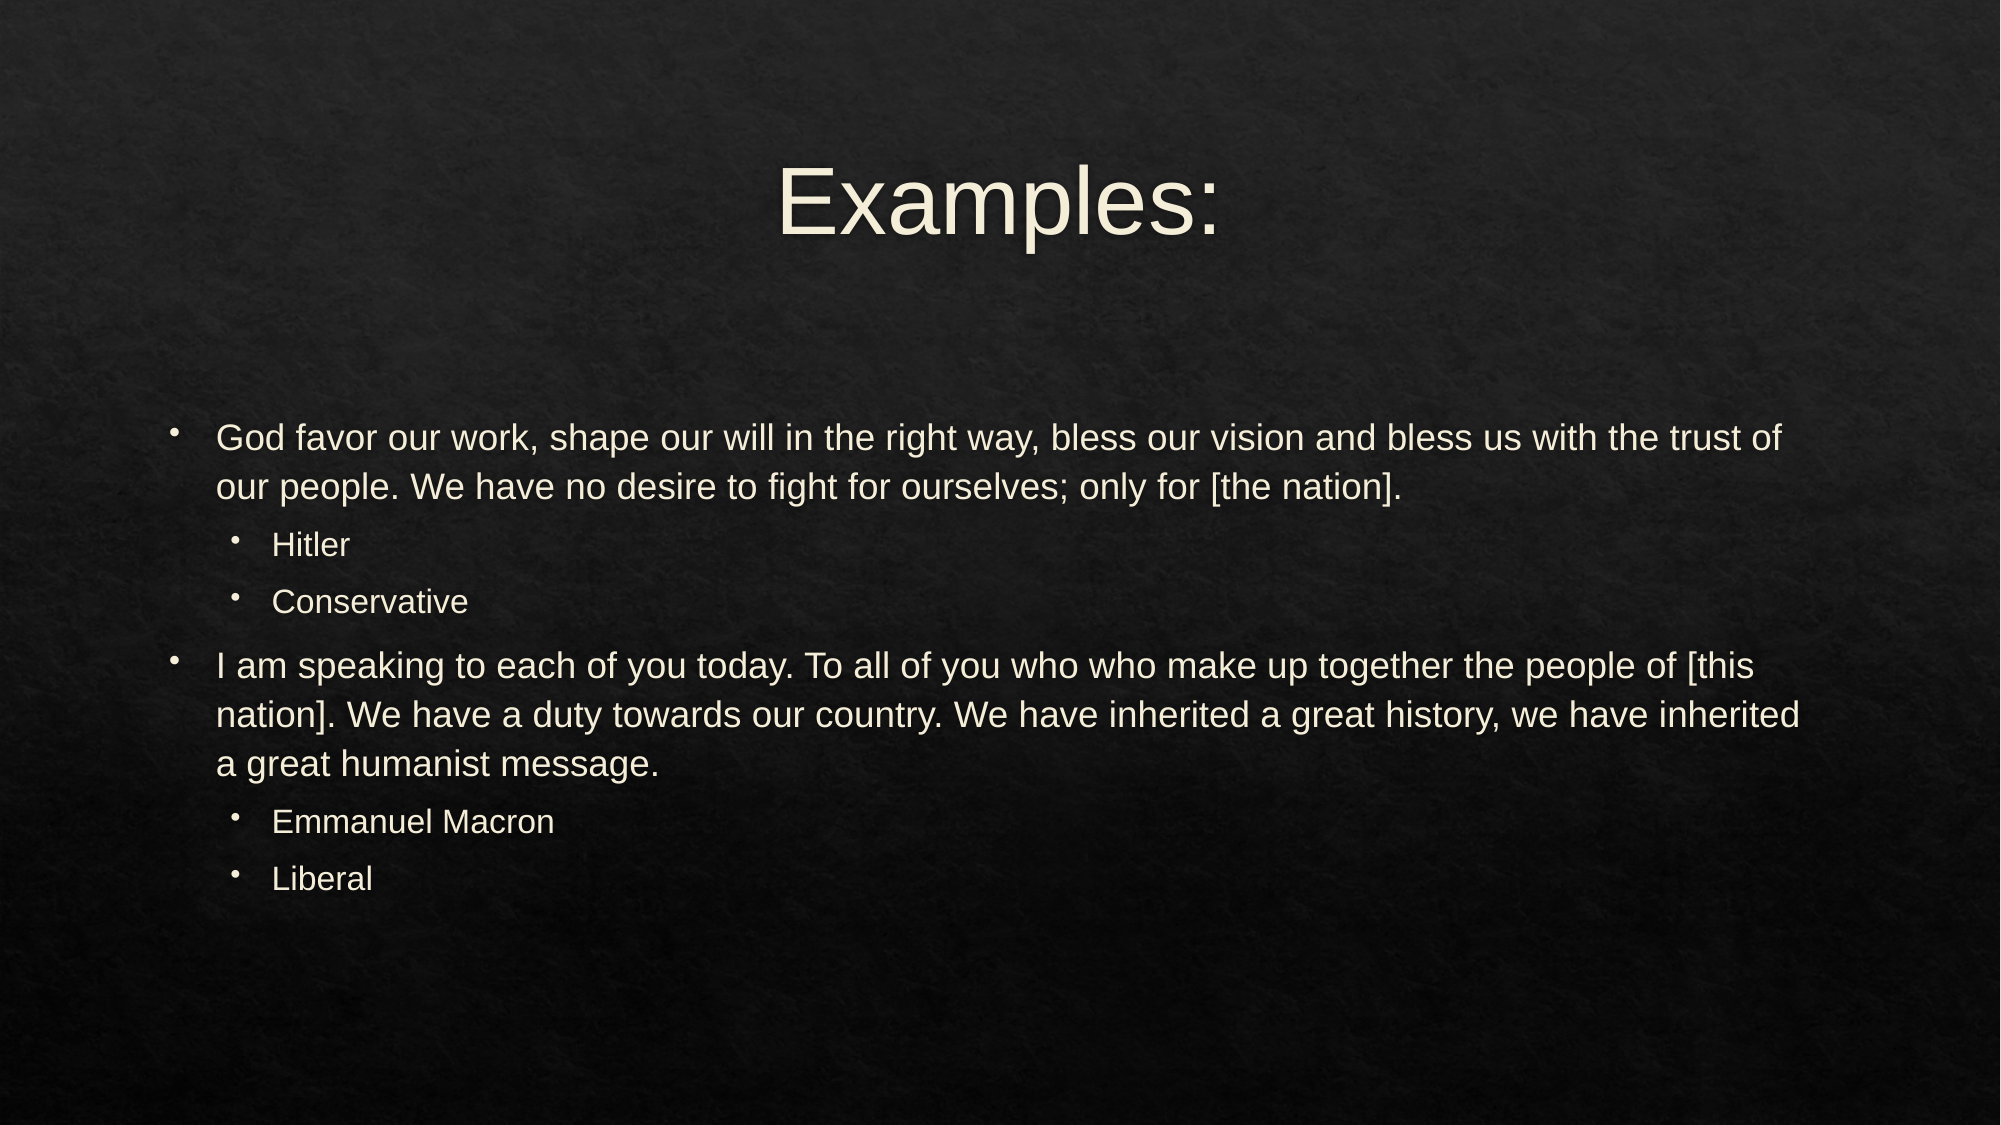

# Examples:

God favor our work, shape our will in the right way, bless our vision and bless us with the trust of our people. We have no desire to fight for ourselves; only for [the nation].
Hitler
Conservative
I am speaking to each of you today. To all of you who who make up together the people of [this nation]. We have a duty towards our country. We have inherited a great history, we have inherited a great humanist message.
Emmanuel Macron
Liberal